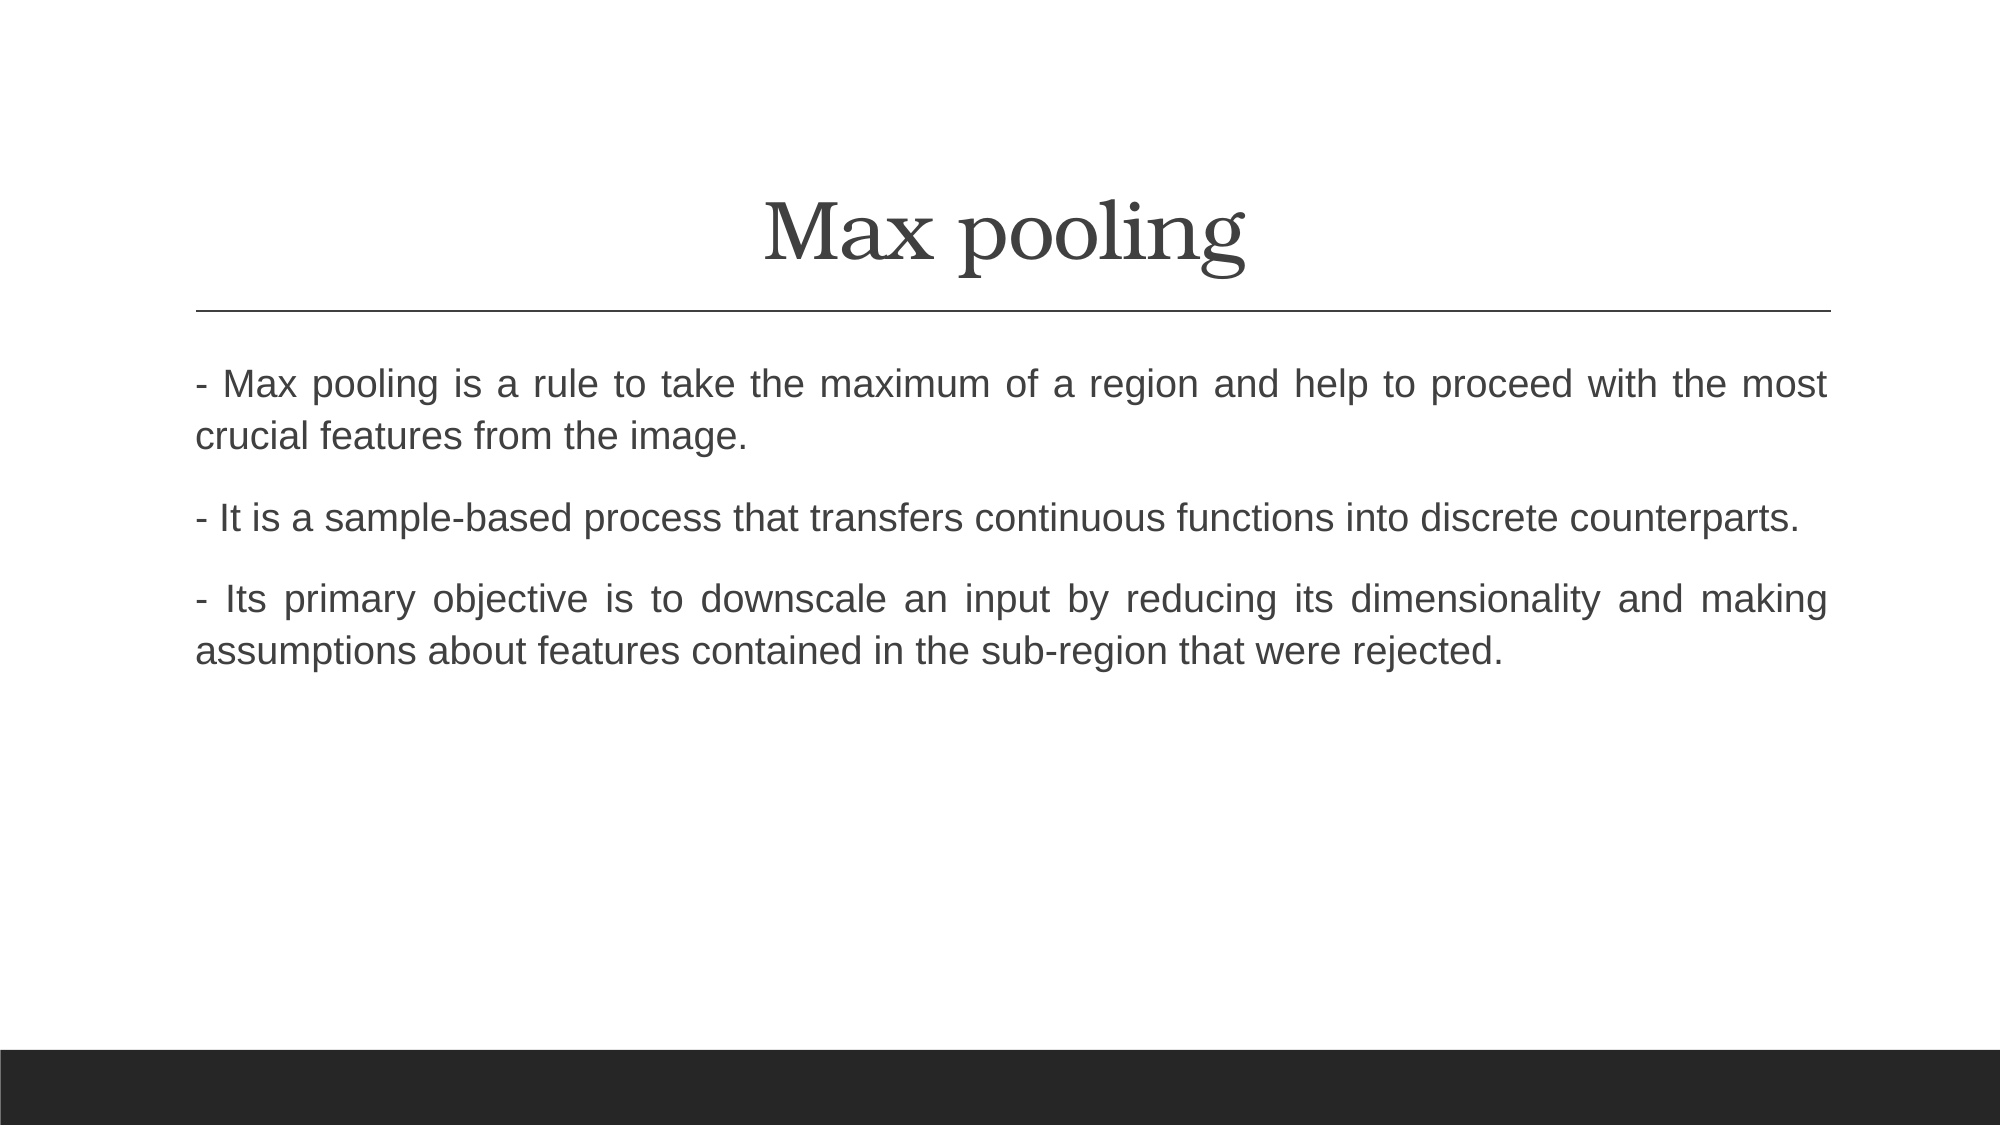

# Max pooling
- Max pooling is a rule to take the maximum of a region and help to proceed with the most crucial features from the image.
- It is a sample-based process that transfers continuous functions into discrete counterparts.
- Its primary objective is to downscale an input by reducing its dimensionality and making assumptions about features contained in the sub-region that were rejected.